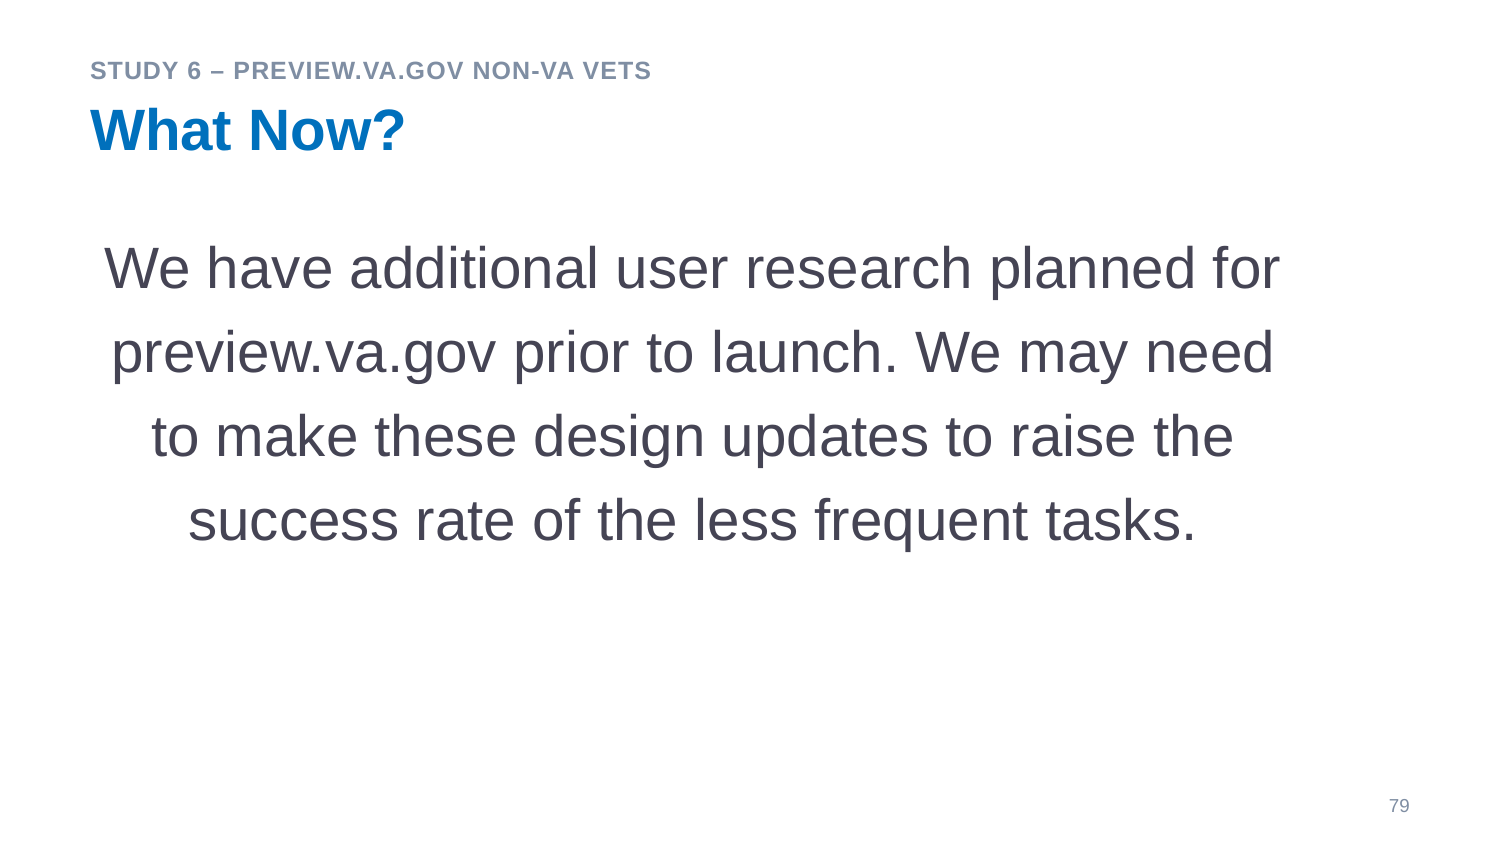

Study 6 – Preview.va.gov Non-VA Vets
# What Now?
We have additional user research planned for preview.va.gov prior to launch. We may need to make these design updates to raise the success rate of the less frequent tasks.

79